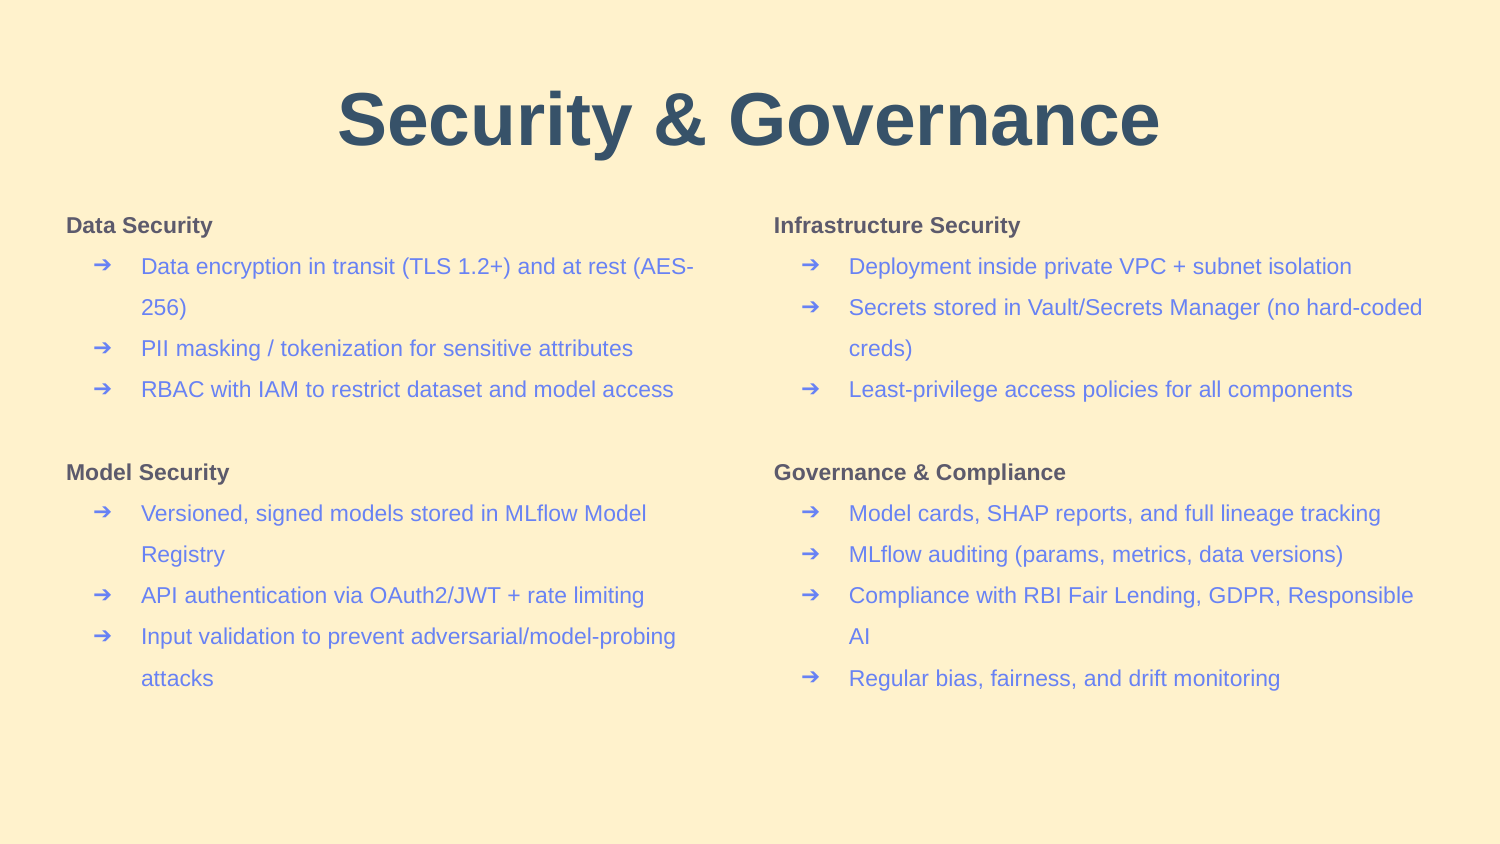

Security & Governance
Data Security
Data encryption in transit (TLS 1.2+) and at rest (AES-256)
PII masking / tokenization for sensitive attributes
RBAC with IAM to restrict dataset and model access

Model Security
Versioned, signed models stored in MLflow Model Registry
API authentication via OAuth2/JWT + rate limiting
Input validation to prevent adversarial/model-probing attacks
Infrastructure Security
Deployment inside private VPC + subnet isolation
Secrets stored in Vault/Secrets Manager (no hard-coded creds)
Least-privilege access policies for all components

Governance & Compliance
Model cards, SHAP reports, and full lineage tracking
MLflow auditing (params, metrics, data versions)
Compliance with RBI Fair Lending, GDPR, Responsible AI
Regular bias, fairness, and drift monitoring